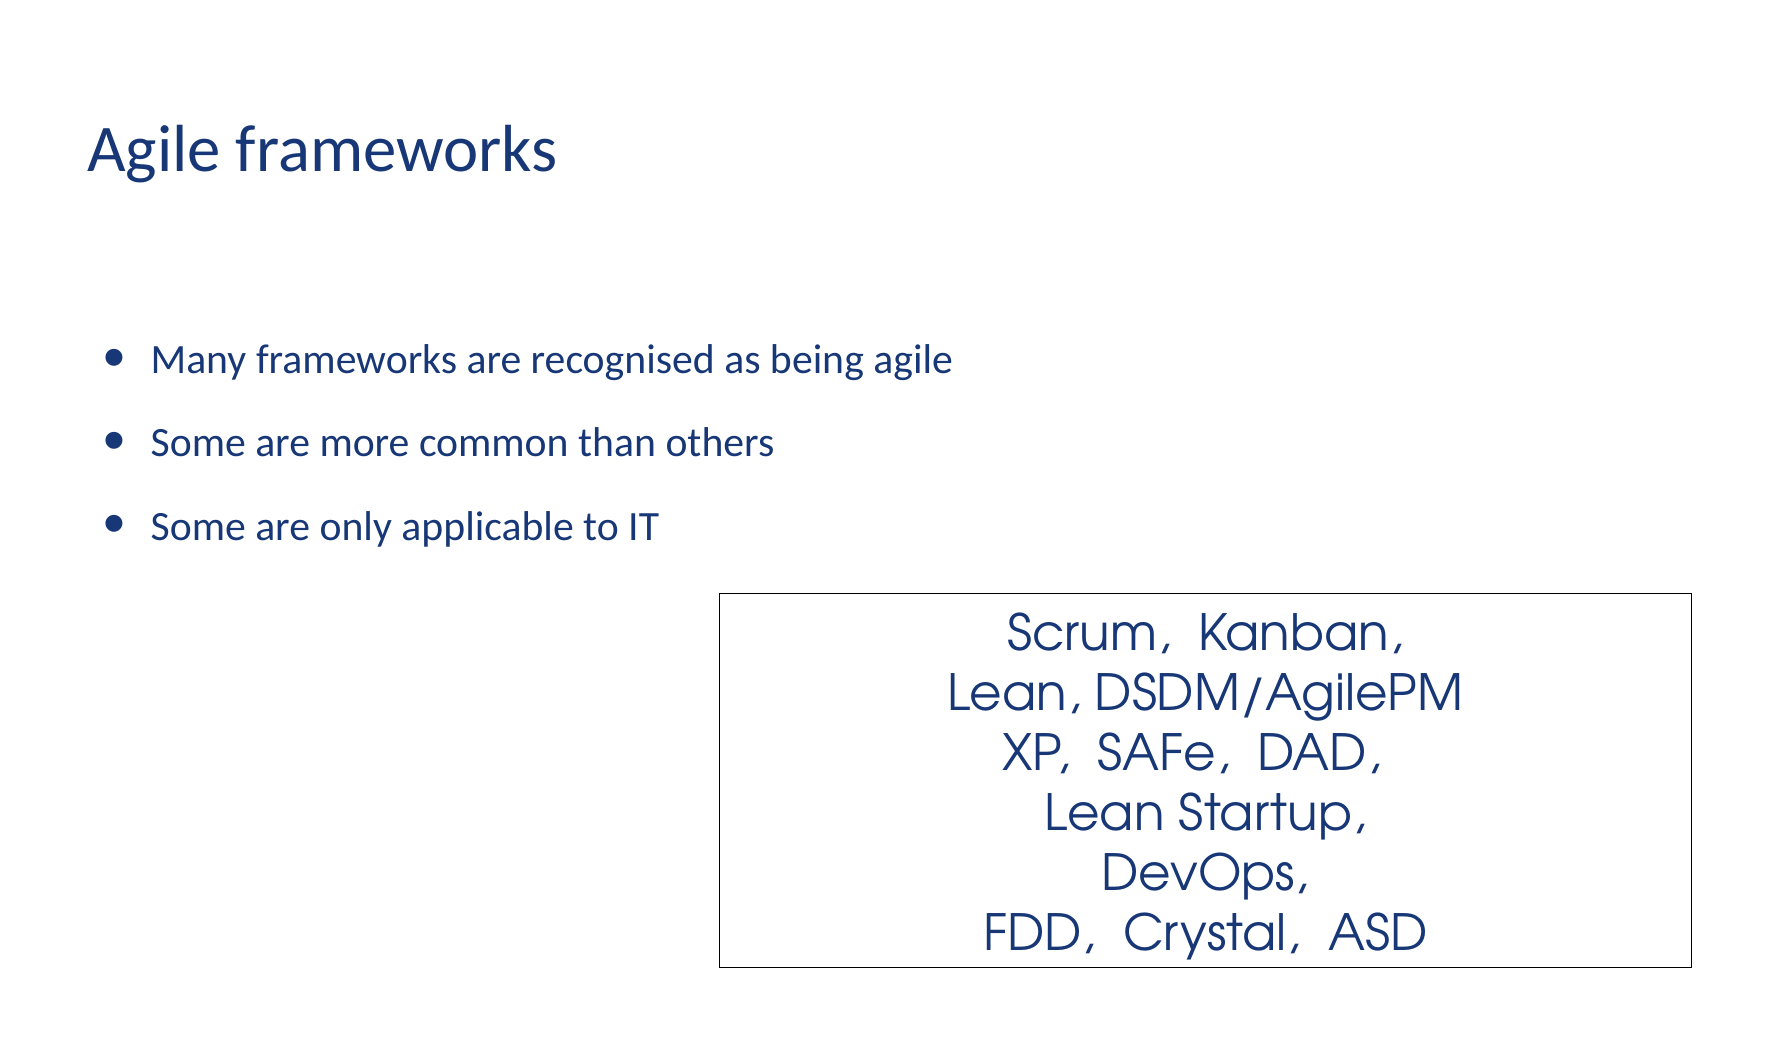

Agile frameworks
Many frameworks are recognised as being agile
Some are more common than others
Some are only applicable to IT

Scrum,  Kanban,
Lean, DSDM/AgilePM
XP,  SAFe,  DAD,
Lean Startup,
DevOps,
FDD,  Crystal,  ASD